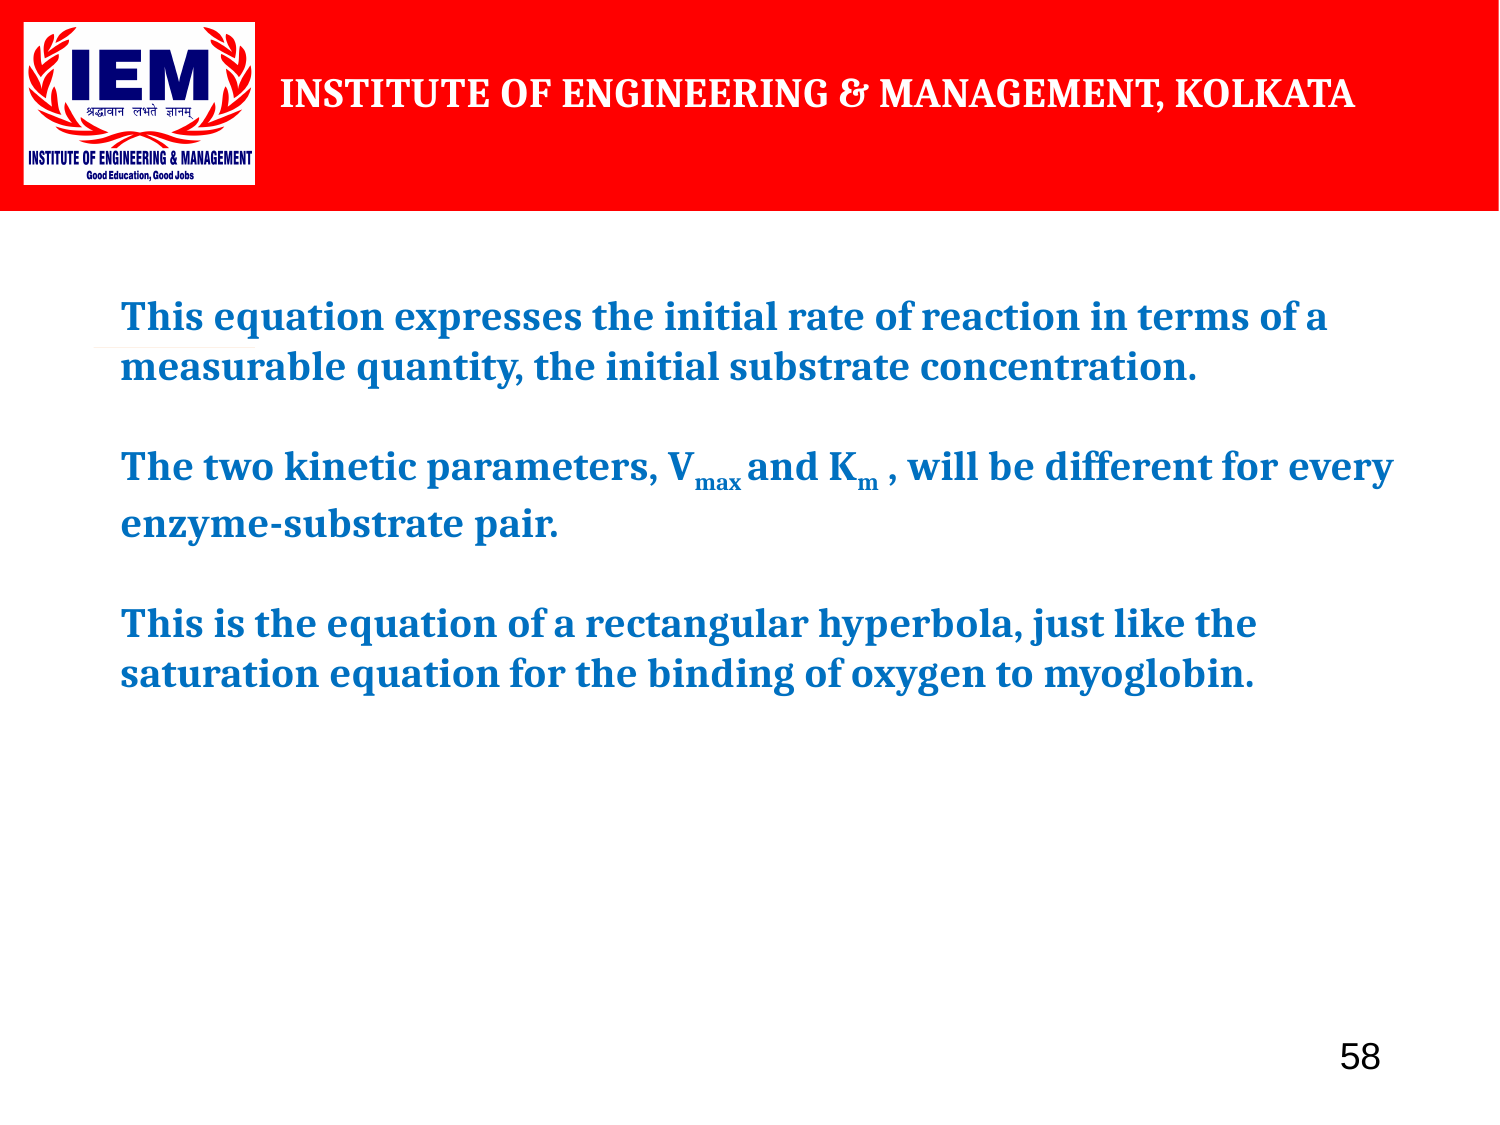

This equation expresses the initial rate of reaction in terms of a measurable quantity, the initial substrate concentration.

The two kinetic parameters, Vmax and Km , will be different for every enzyme-substrate pair.

This is the equation of a rectangular hyperbola, just like the saturation equation for the binding of oxygen to myoglobin.